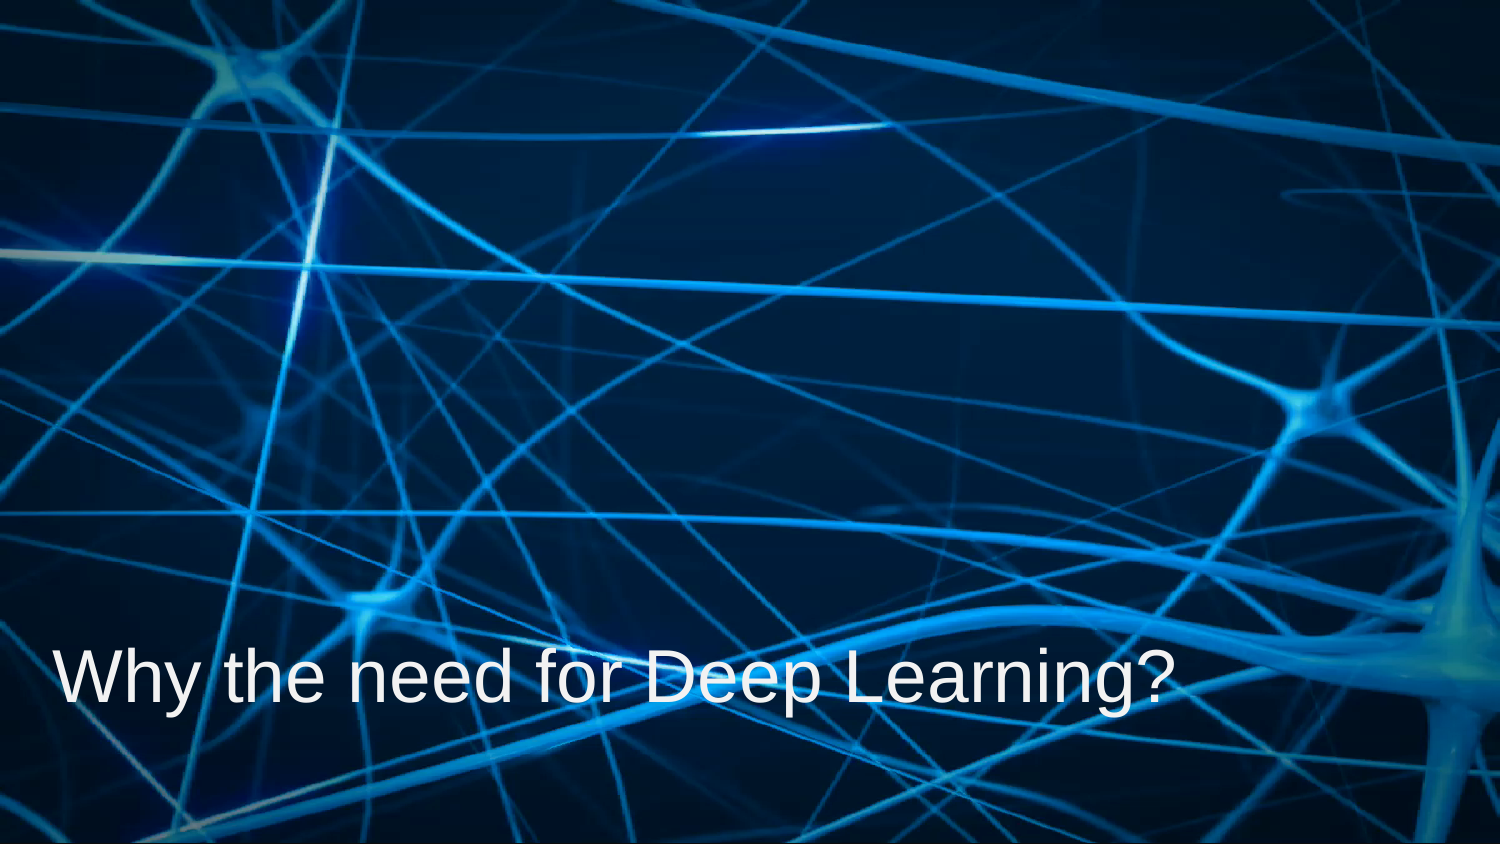

# Why the need for Deep Learning?